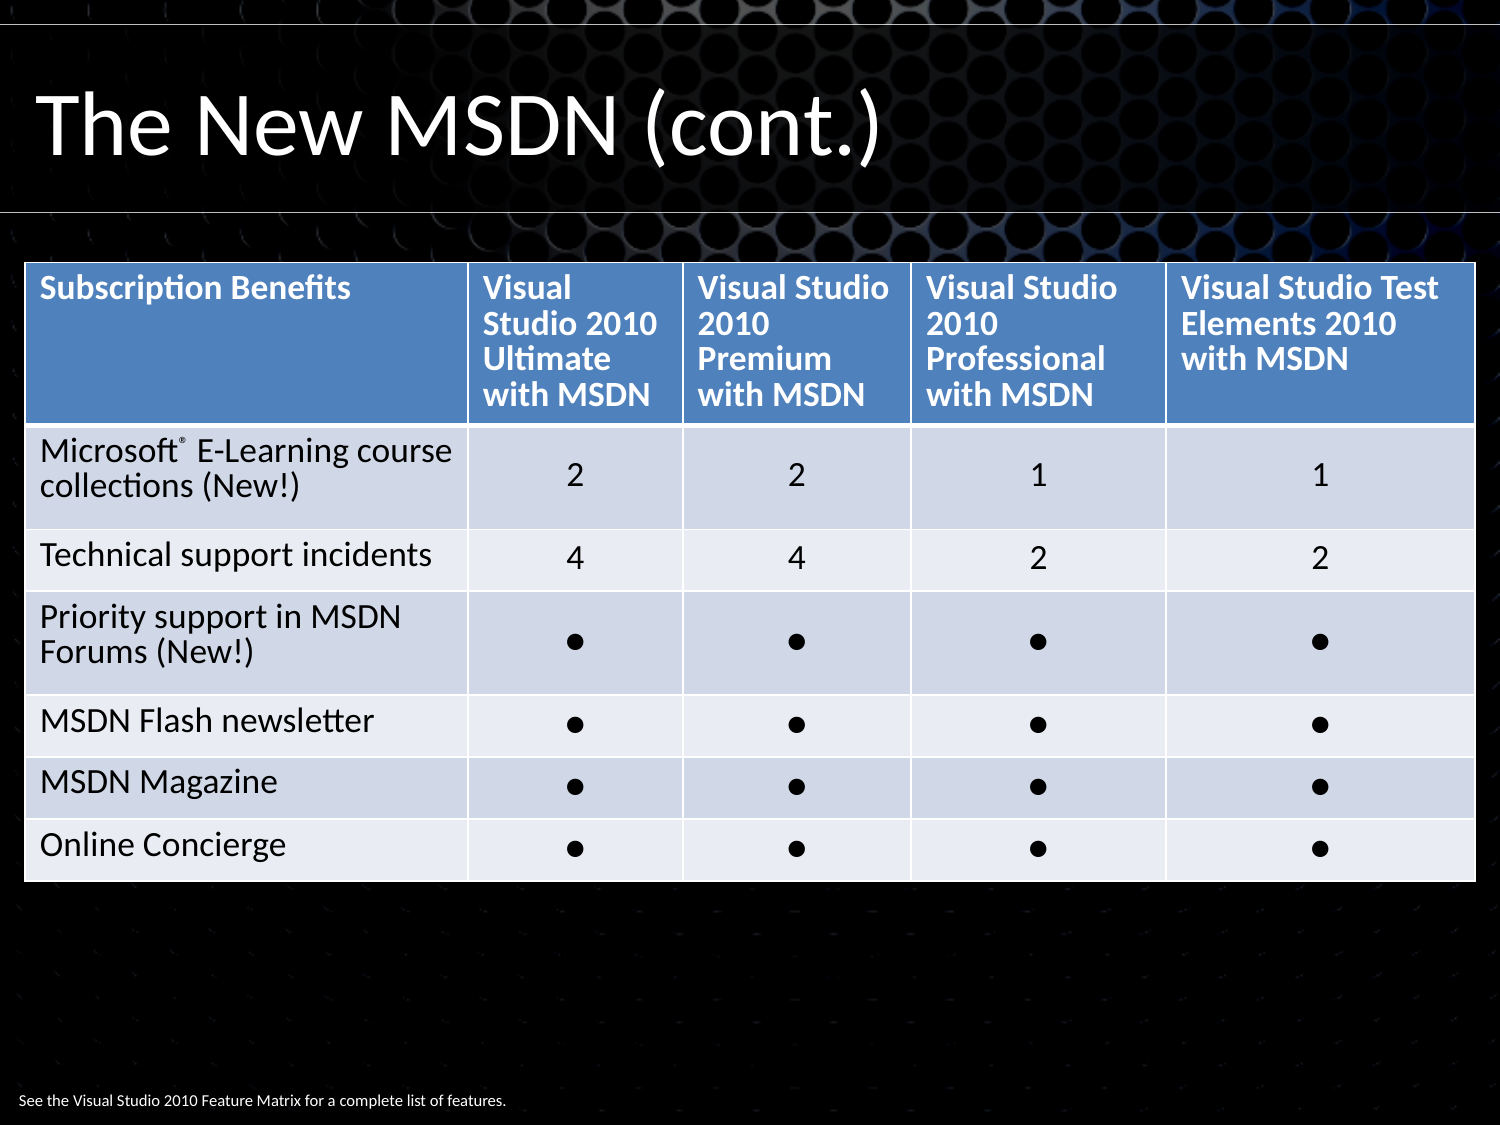

# The New MSDN (cont.)
| Subscription Benefits | Visual Studio 2010 Ultimate with MSDN | Visual Studio 2010 Premium with MSDN | Visual Studio 2010 Professional with MSDN | Visual Studio Test Elements 2010 with MSDN |
| --- | --- | --- | --- | --- |
| Microsoft® E-Learning course collections (New!) | 2 | 2 | 1 | 1 |
| Technical support incidents | 4 | 4 | 2 | 2 |
| Priority support in MSDN Forums (New!) | ● | ● | ● | ● |
| MSDN Flash newsletter | ● | ● | ● | ● |
| MSDN Magazine | ● | ● | ● | ● |
| Online Concierge | ● | ● | ● | ● |
See the Visual Studio 2010 Feature Matrix for a complete list of features.